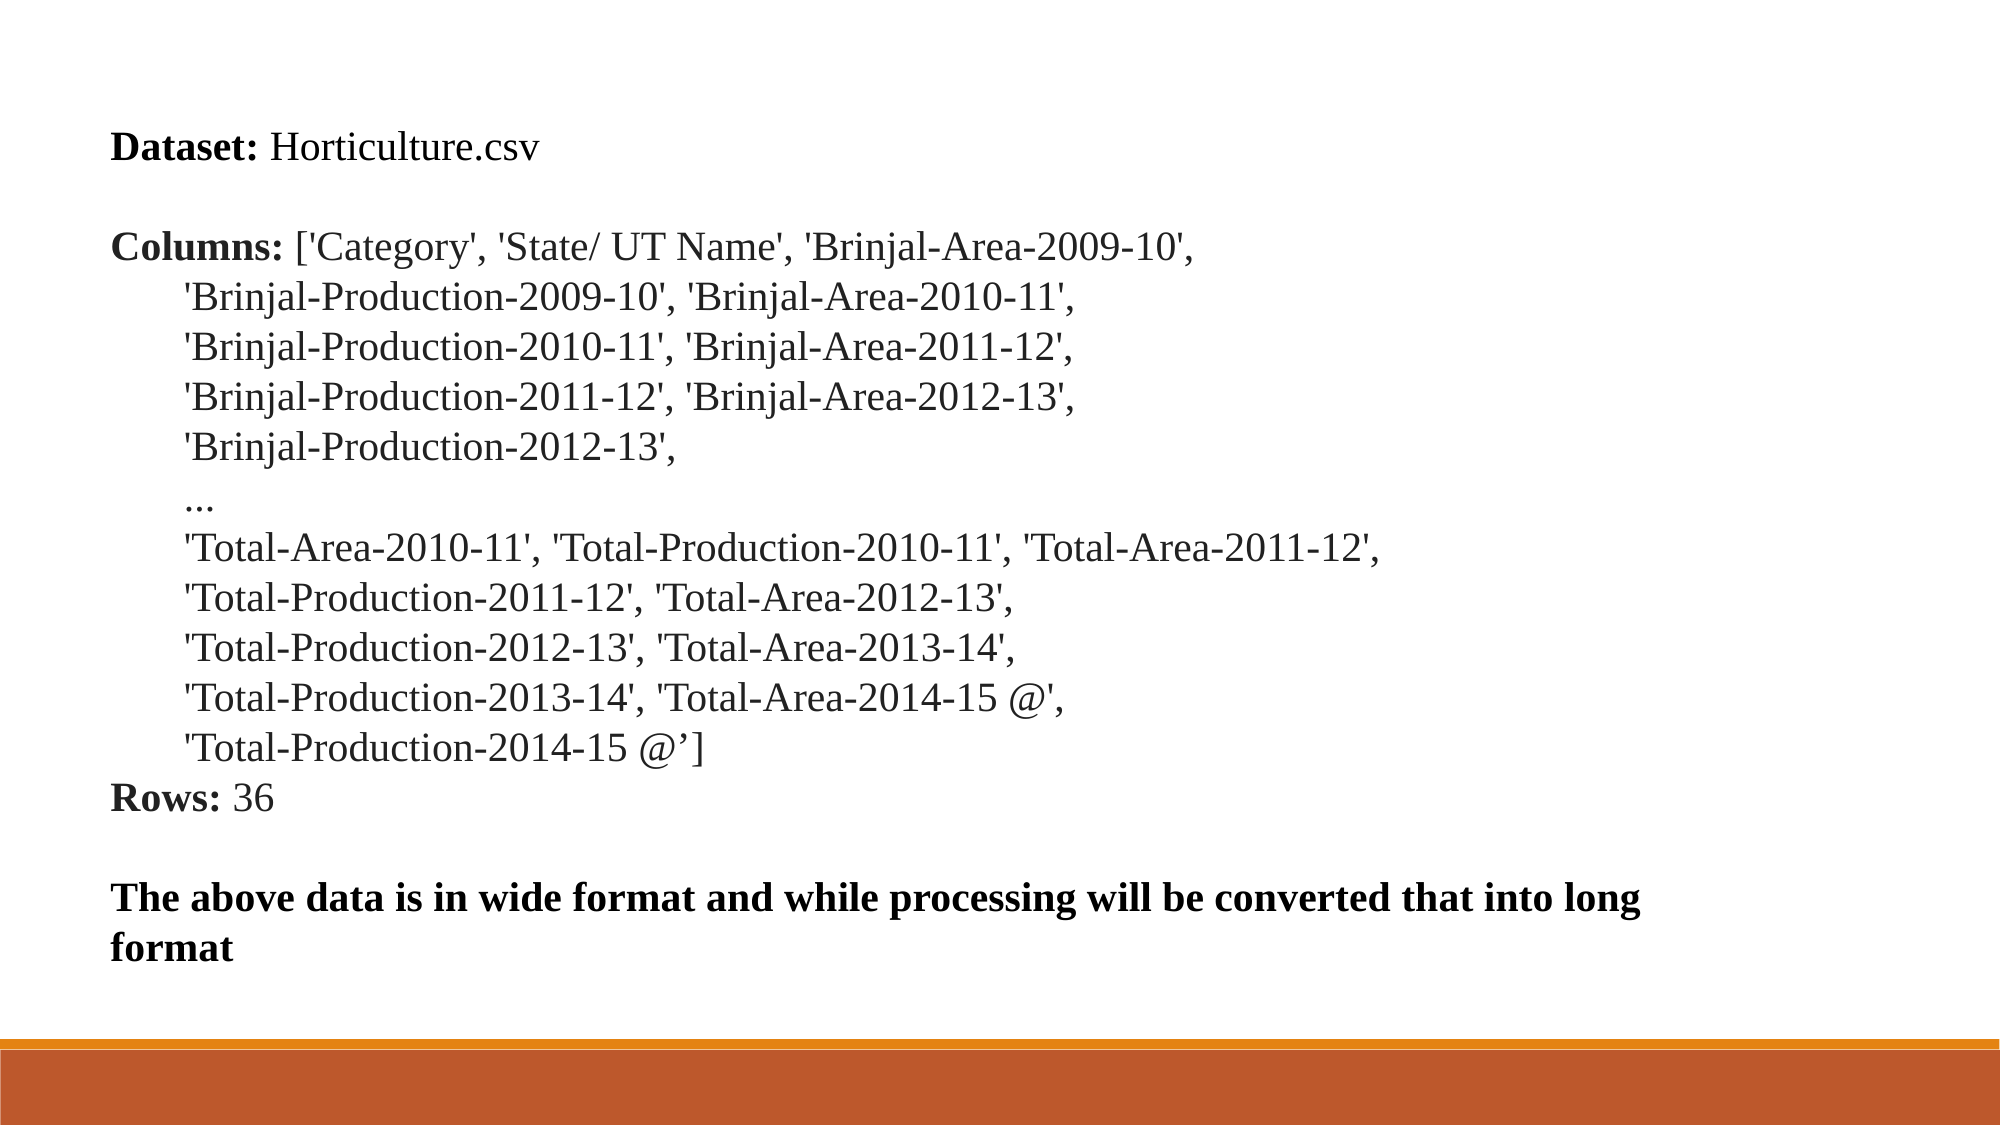

Dataset: Horticulture.csv

Columns: ['Category', 'State/ UT Name', 'Brinjal-Area-2009-10',
       'Brinjal-Production-2009-10', 'Brinjal-Area-2010-11',
       'Brinjal-Production-2010-11', 'Brinjal-Area-2011-12',
       'Brinjal-Production-2011-12', 'Brinjal-Area-2012-13',
       'Brinjal-Production-2012-13',
       ...
       'Total-Area-2010-11', 'Total-Production-2010-11', 'Total-Area-2011-12',
       'Total-Production-2011-12', 'Total-Area-2012-13',
       'Total-Production-2012-13', 'Total-Area-2013-14',
       'Total-Production-2013-14', 'Total-Area-2014-15 @',
       'Total-Production-2014-15 @’]
Rows: 36

The above data is in wide format and while processing will be converted that into long format